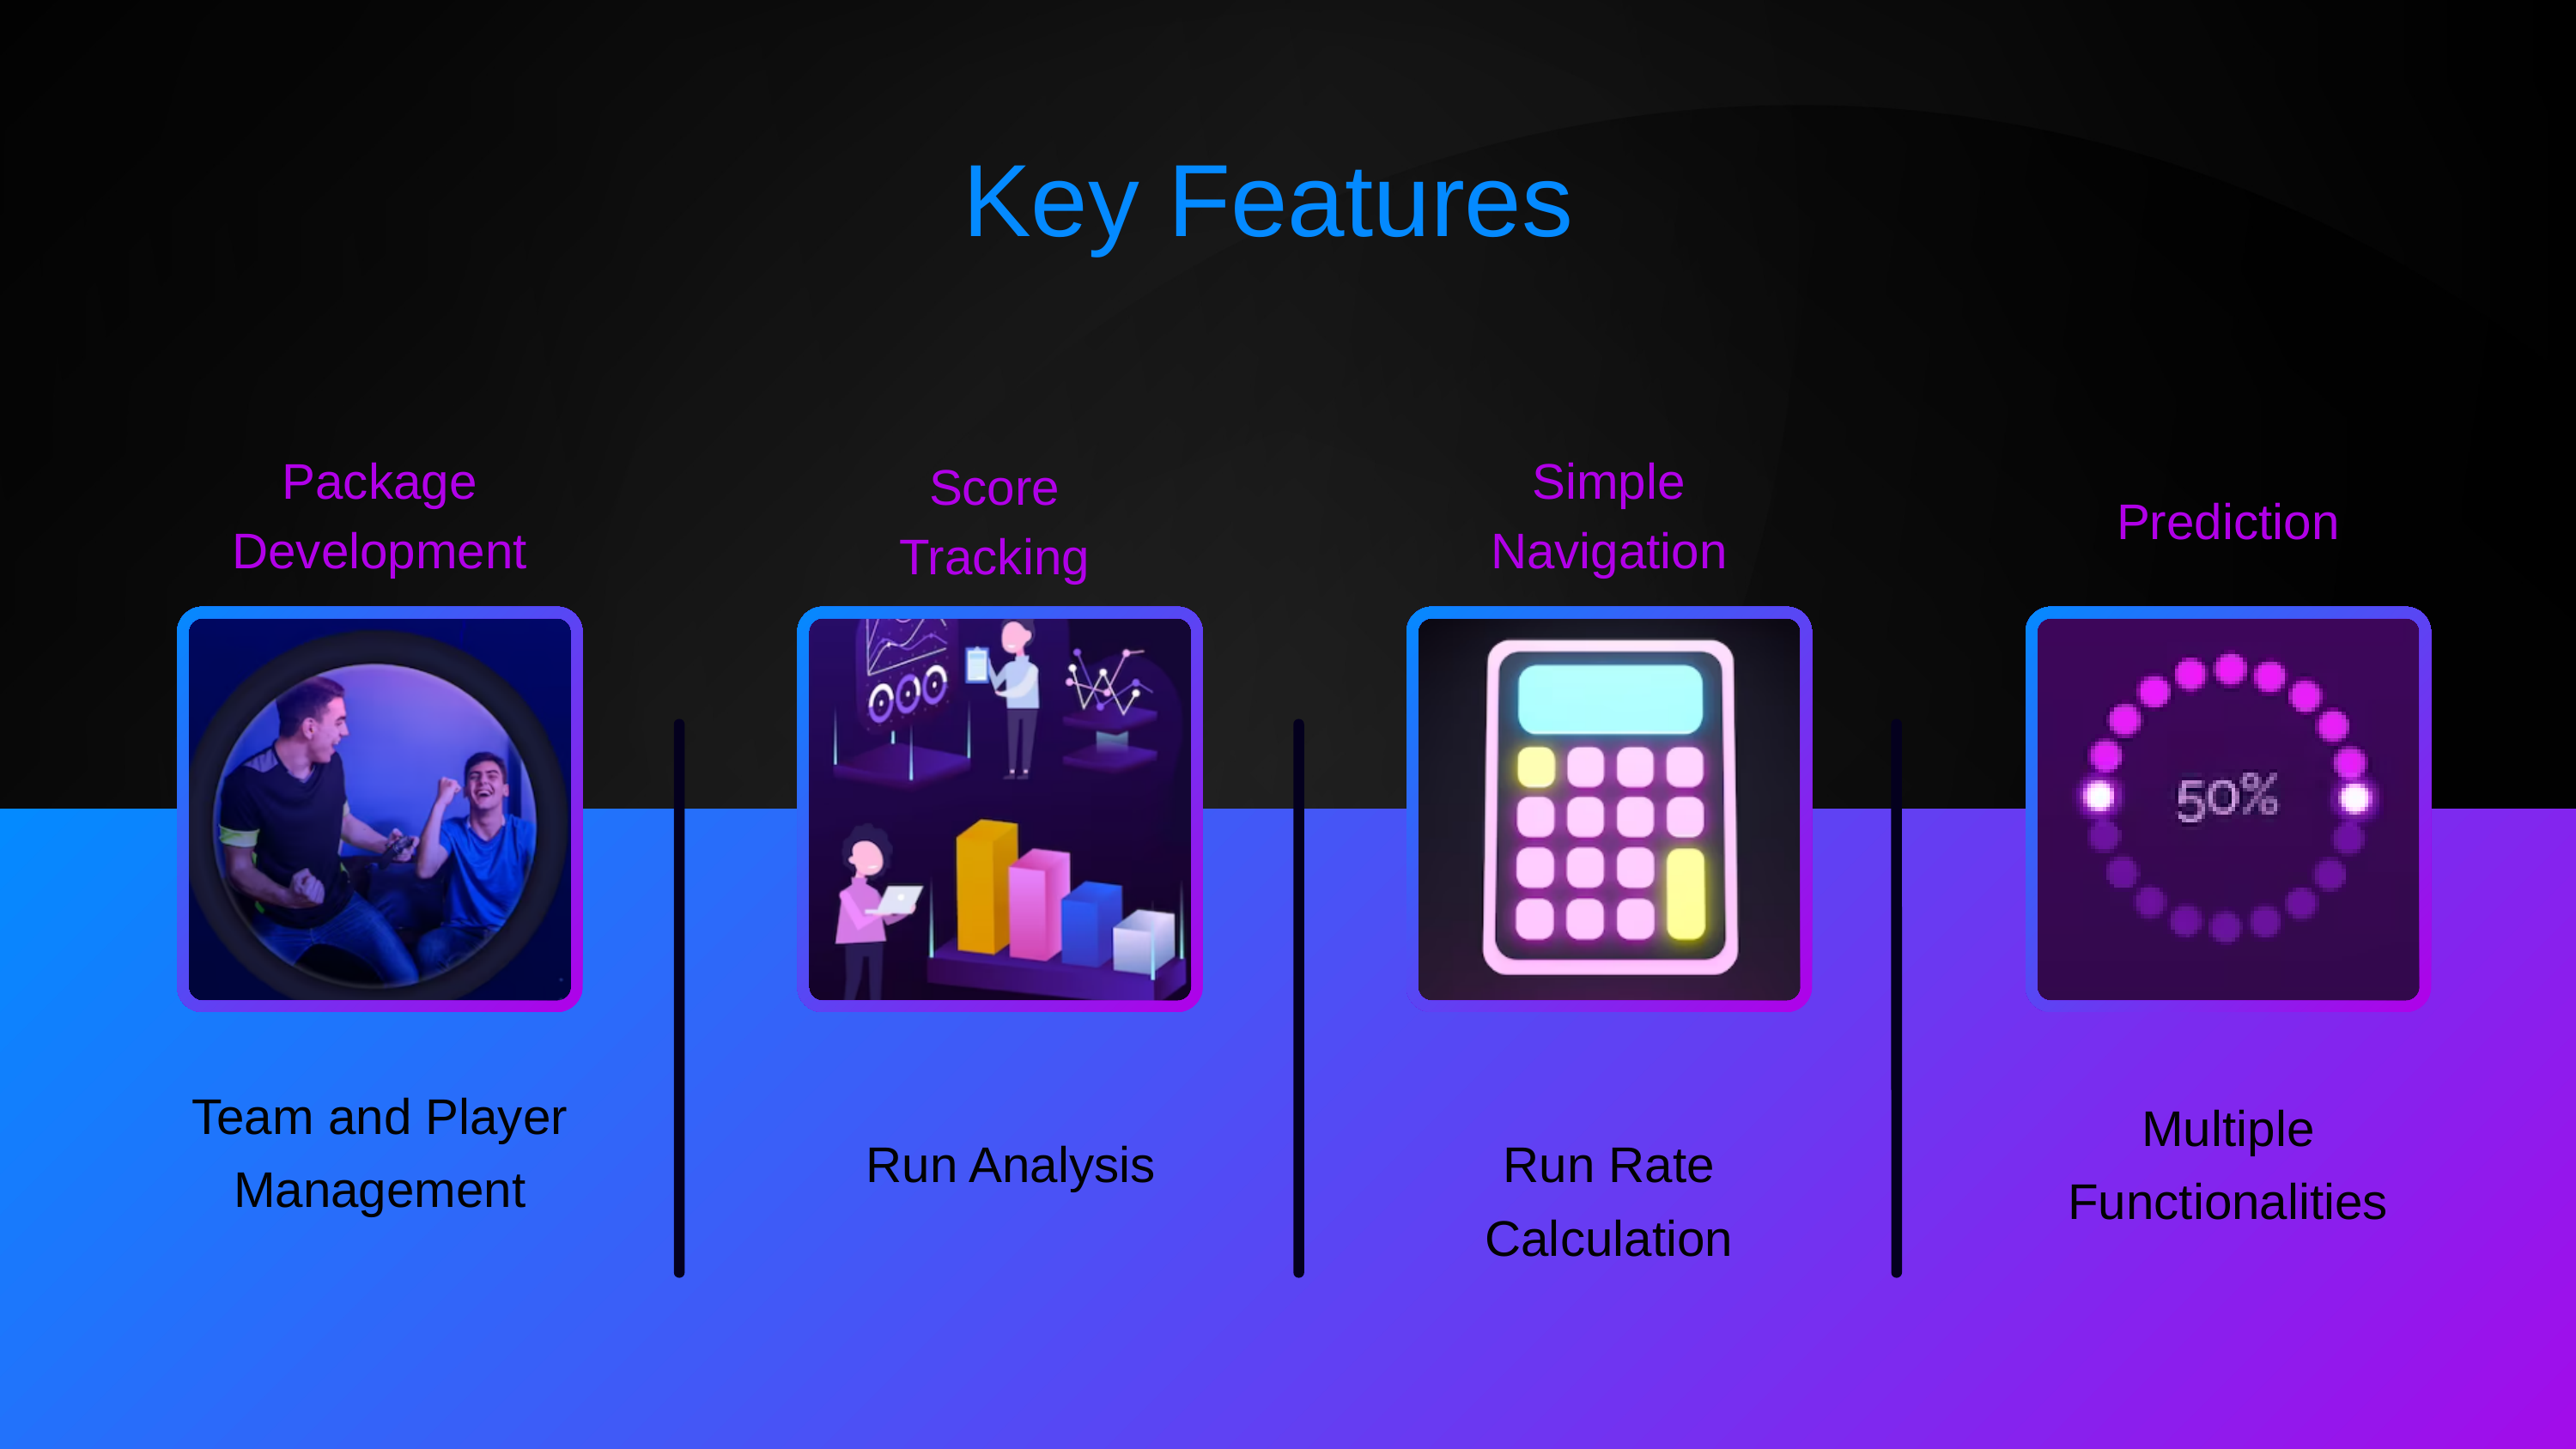

Key Features
Package Development
Simple Navigation
Score Tracking
Prediction

Team and Player Management
Multiple Functionalities
Run Analysis
Run Rate Calculation